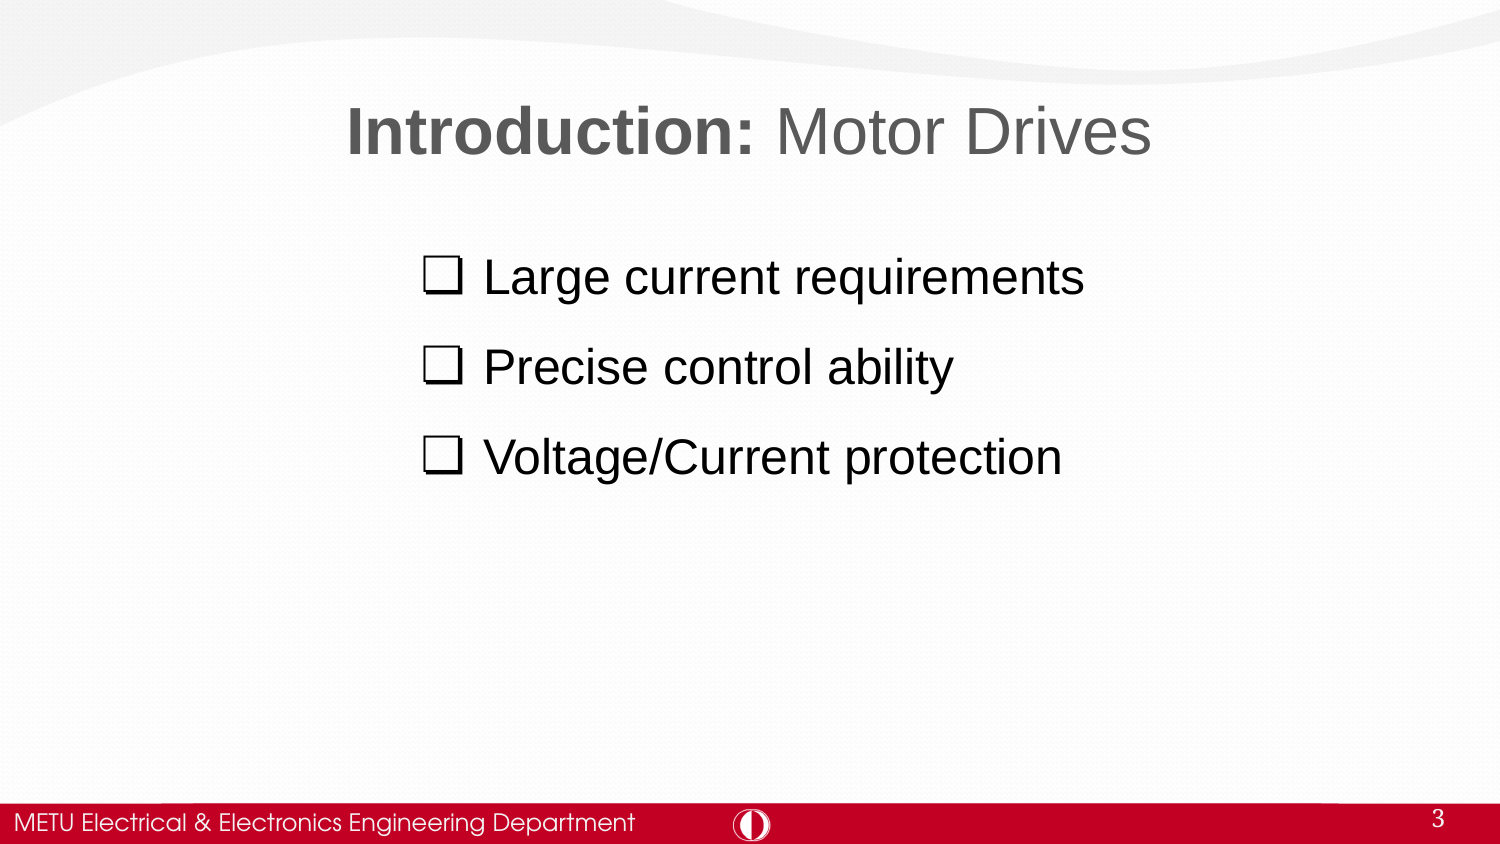

# Introduction: Motor Drives
Large current requirements

Precise control ability

Voltage/Current protection

METU Electrical & Electronics Engineering Department
3